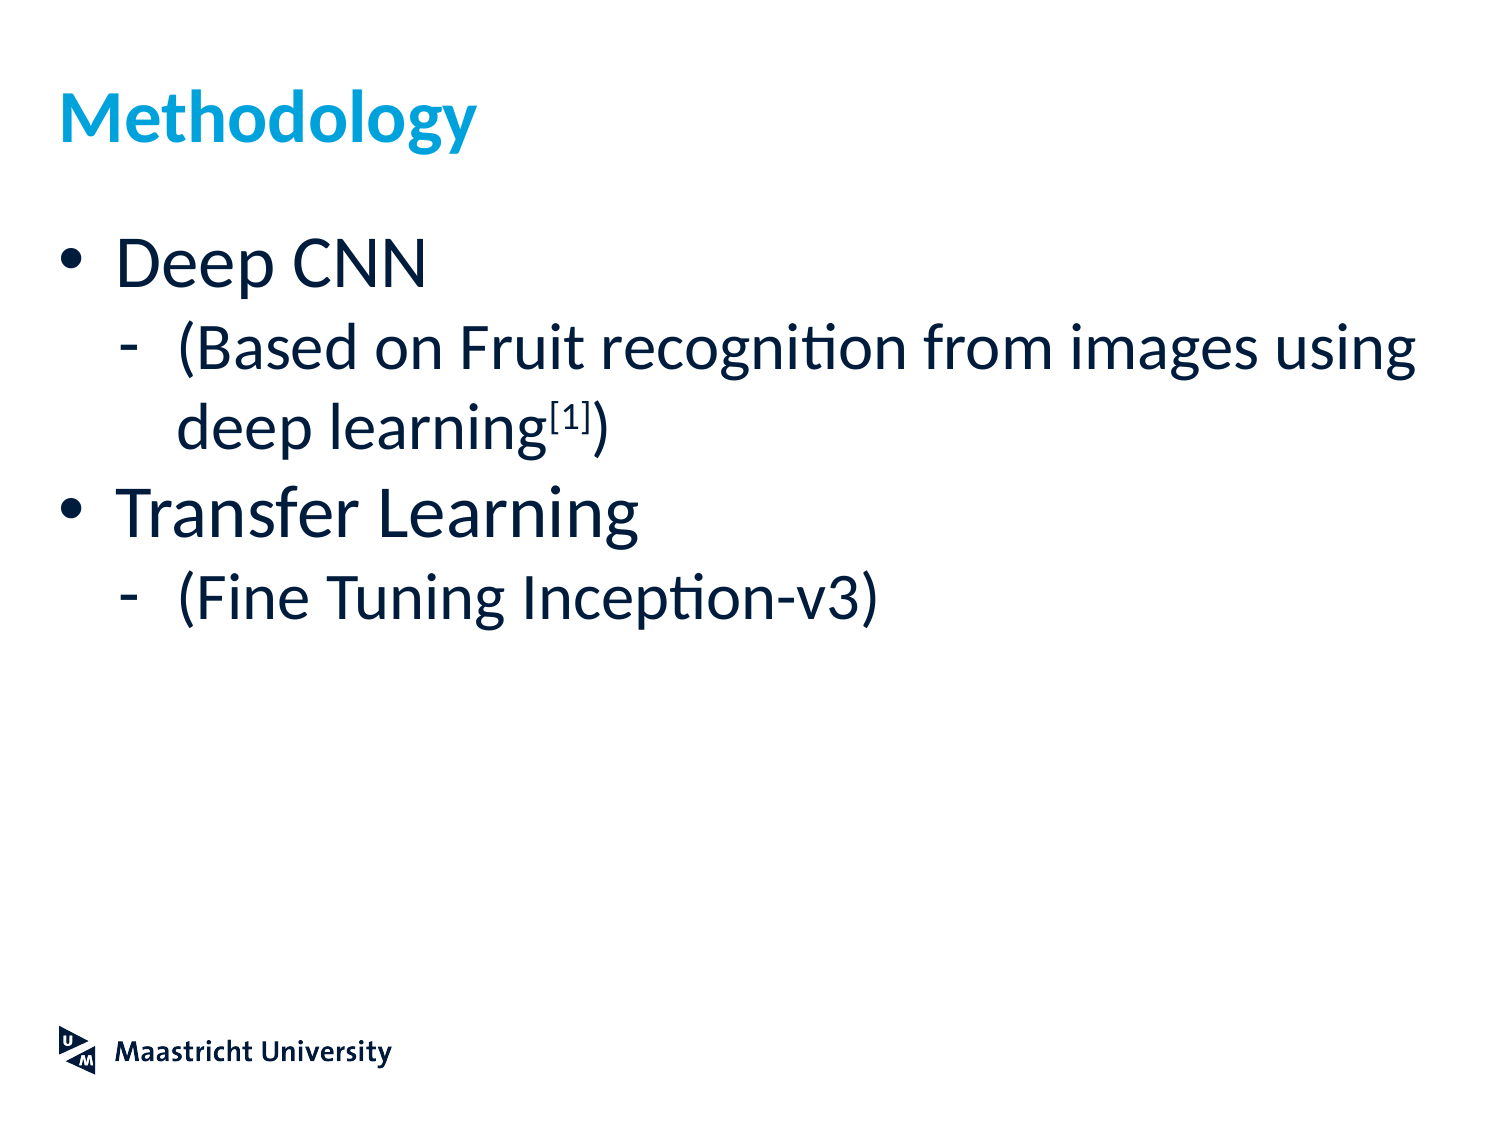

# Methodology
Deep CNN
(Based on Fruit recognition from images using deep learning[1])
Transfer Learning
(Fine Tuning Inception-v3)